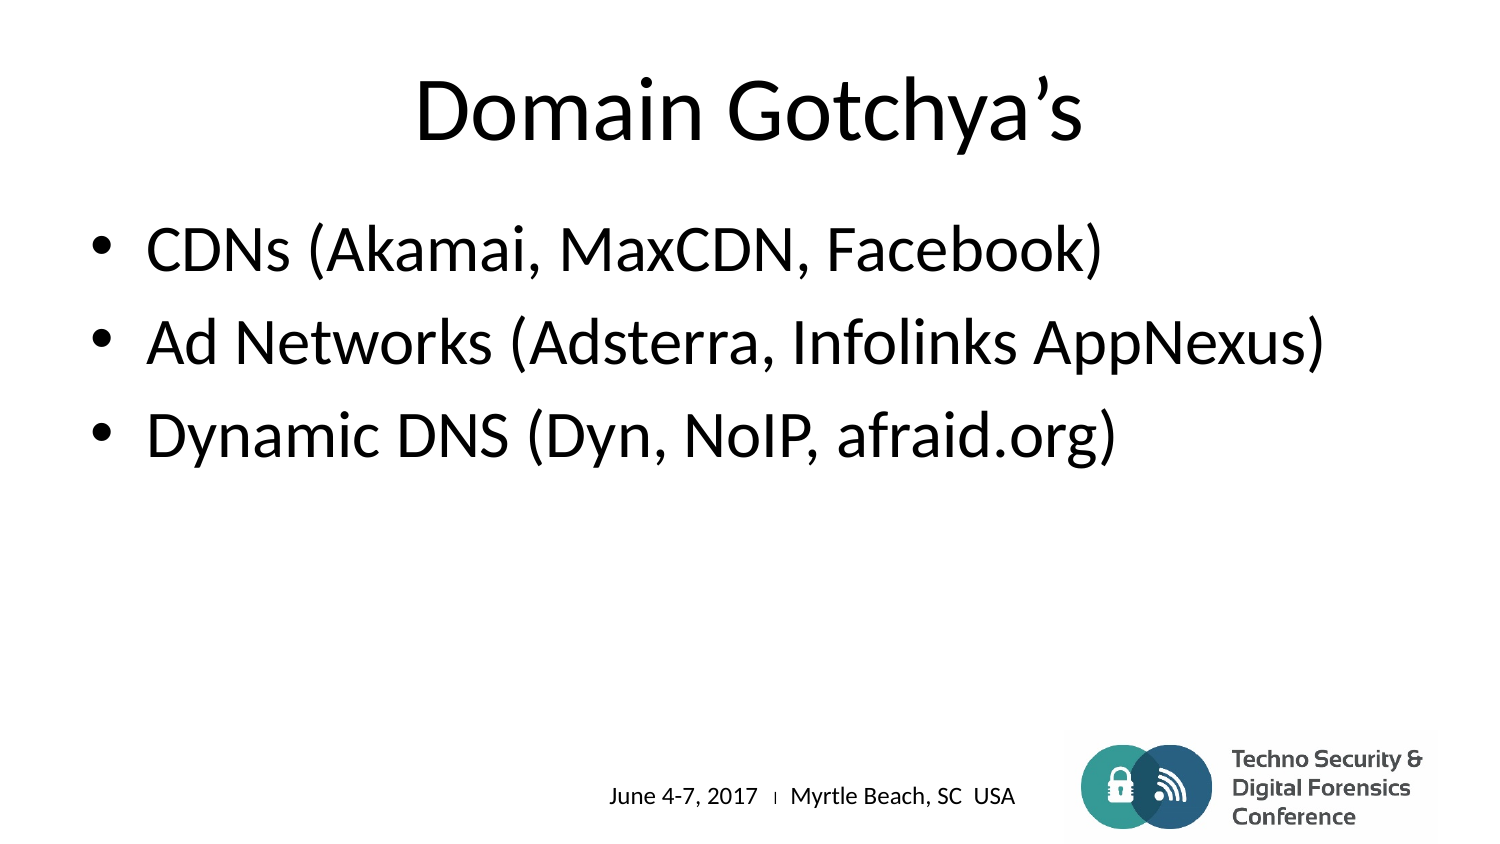

# Domain Gotchya’s
CDNs (Akamai, MaxCDN, Facebook)
Ad Networks (Adsterra, Infolinks AppNexus)
Dynamic DNS (Dyn, NoIP, afraid.org)